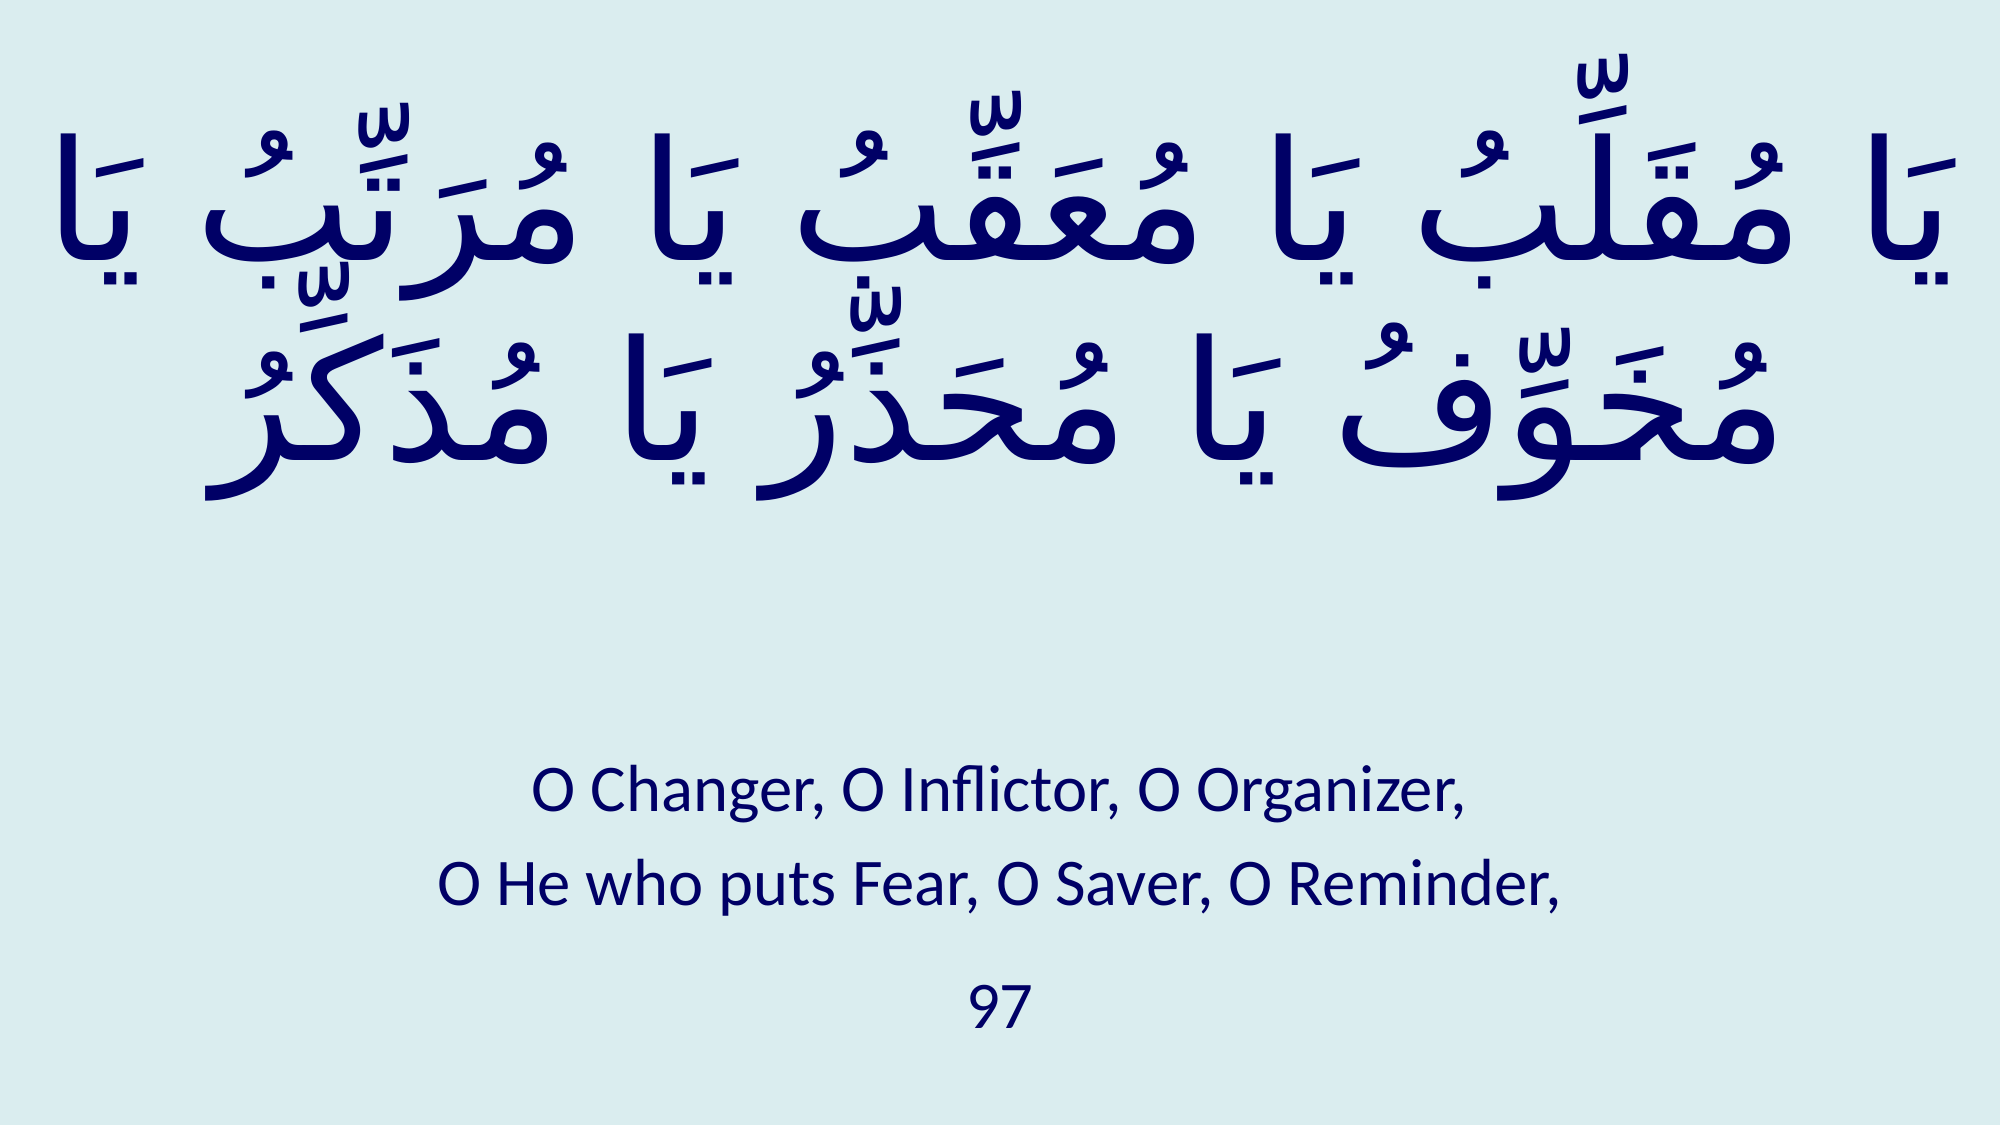

# يَا مُقَلِّبُ يَا مُعَقِّبُ يَا مُرَتِّبُ يَا مُخَوِّفُ يَا مُحَذِّرُ يَا مُذَكِّرُ
O Changer, O Inflictor, O Organizer,
O He who puts Fear, O Saver, O Reminder,
97